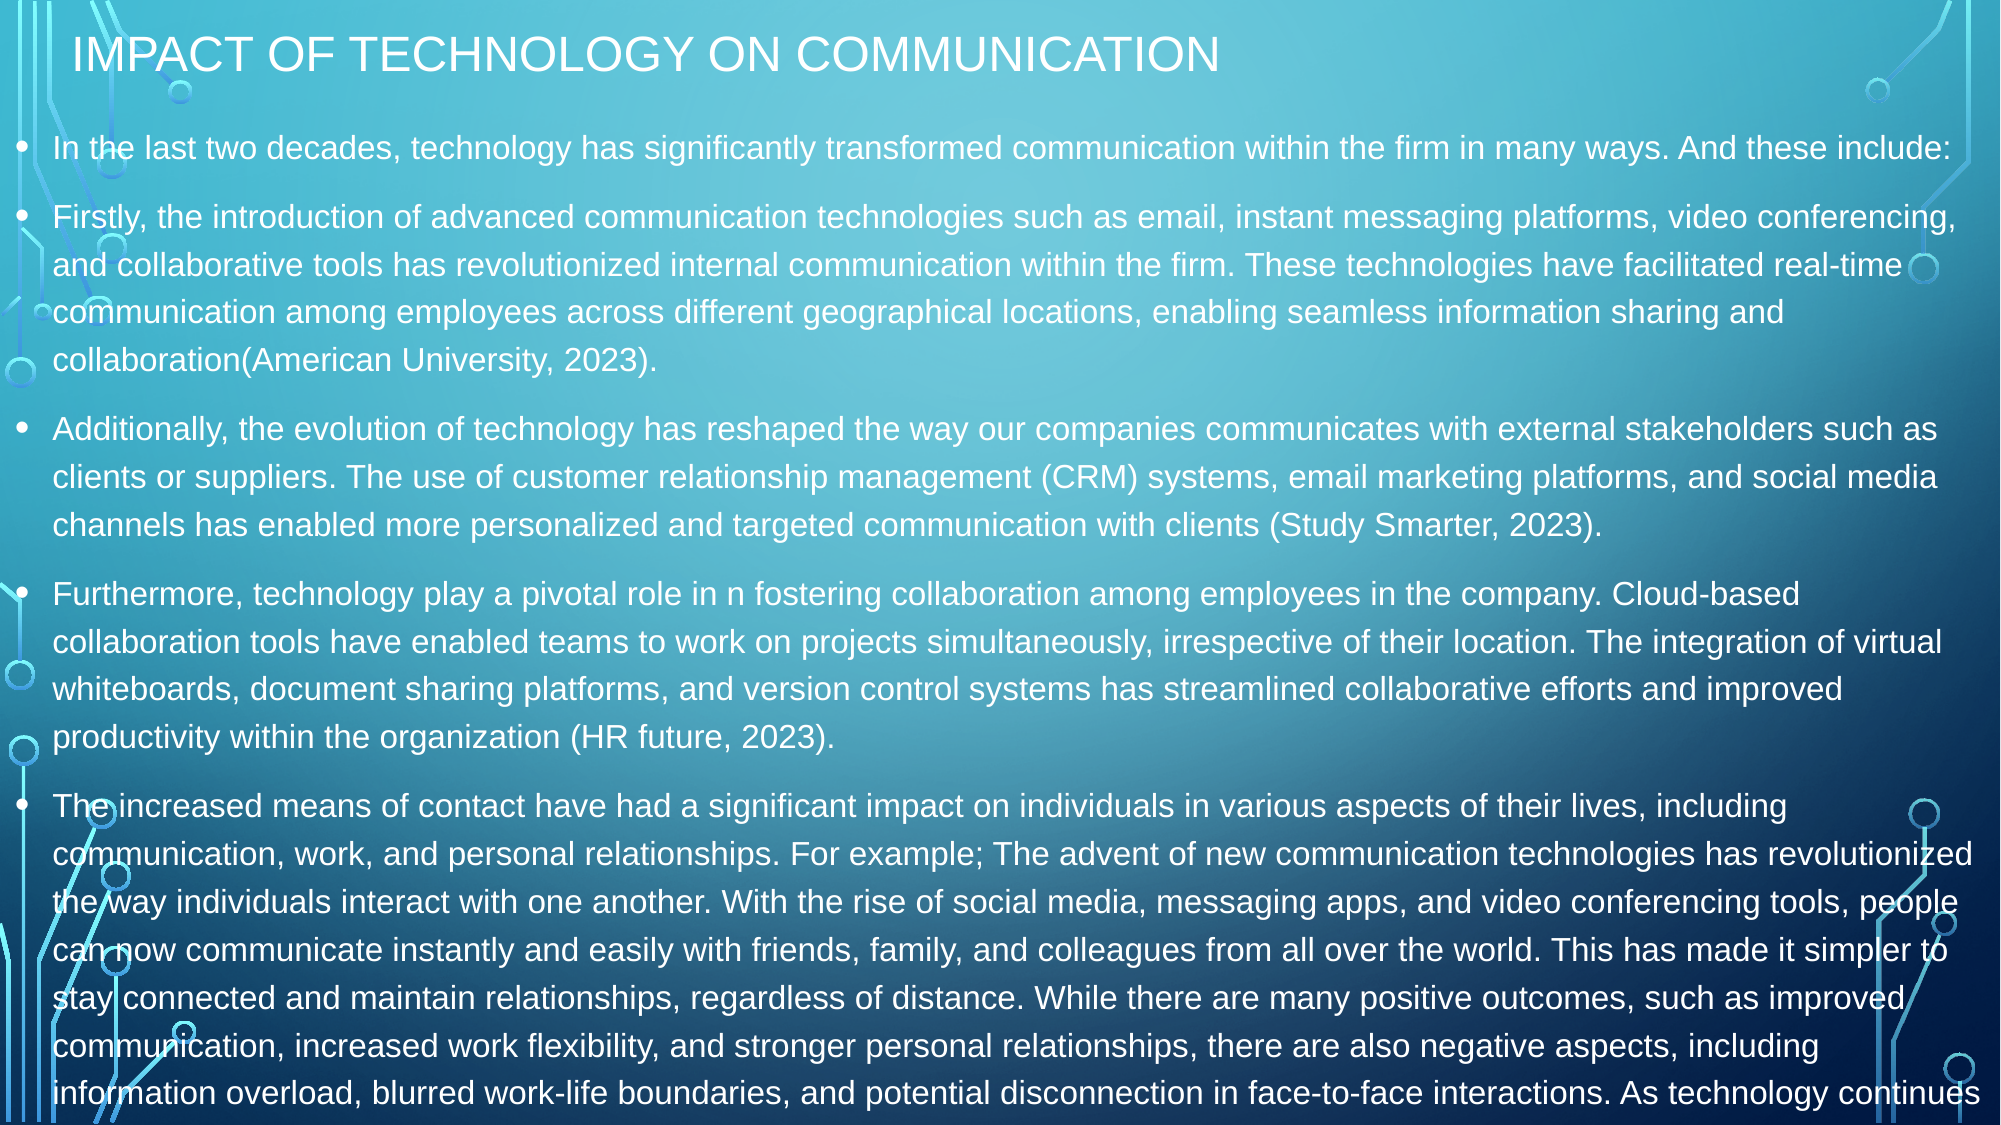

# Impact of Technology on Communication
In the last two decades, technology has significantly transformed communication within the firm in many ways. And these include:
Firstly, the introduction of advanced communication technologies such as email, instant messaging platforms, video conferencing, and collaborative tools has revolutionized internal communication within the firm. These technologies have facilitated real-time communication among employees across different geographical locations, enabling seamless information sharing and collaboration(American University, 2023).
Additionally, the evolution of technology has reshaped the way our companies communicates with external stakeholders such as clients or suppliers. The use of customer relationship management (CRM) systems, email marketing platforms, and social media channels has enabled more personalized and targeted communication with clients (Study Smarter, 2023).
Furthermore, technology play a pivotal role in n fostering collaboration among employees in the company. Cloud-based collaboration tools have enabled teams to work on projects simultaneously, irrespective of their location. The integration of virtual whiteboards, document sharing platforms, and version control systems has streamlined collaborative efforts and improved productivity within the organization (HR future, 2023).
The increased means of contact have had a significant impact on individuals in various aspects of their lives, including communication, work, and personal relationships. For example; The advent of new communication technologies has revolutionized the way individuals interact with one another. With the rise of social media, messaging apps, and video conferencing tools, people can now communicate instantly and easily with friends, family, and colleagues from all over the world. This has made it simpler to stay connected and maintain relationships, regardless of distance. While there are many positive outcomes, such as improved communication, increased work flexibility, and stronger personal relationships, there are also negative aspects, including information overload, blurred work-life boundaries, and potential disconnection in face-to-face interactions. As technology continues to evolve, it is essential for individuals to strike a balance between embracing new communication tools and maintaining a healthy, fulfilling lifestyle.